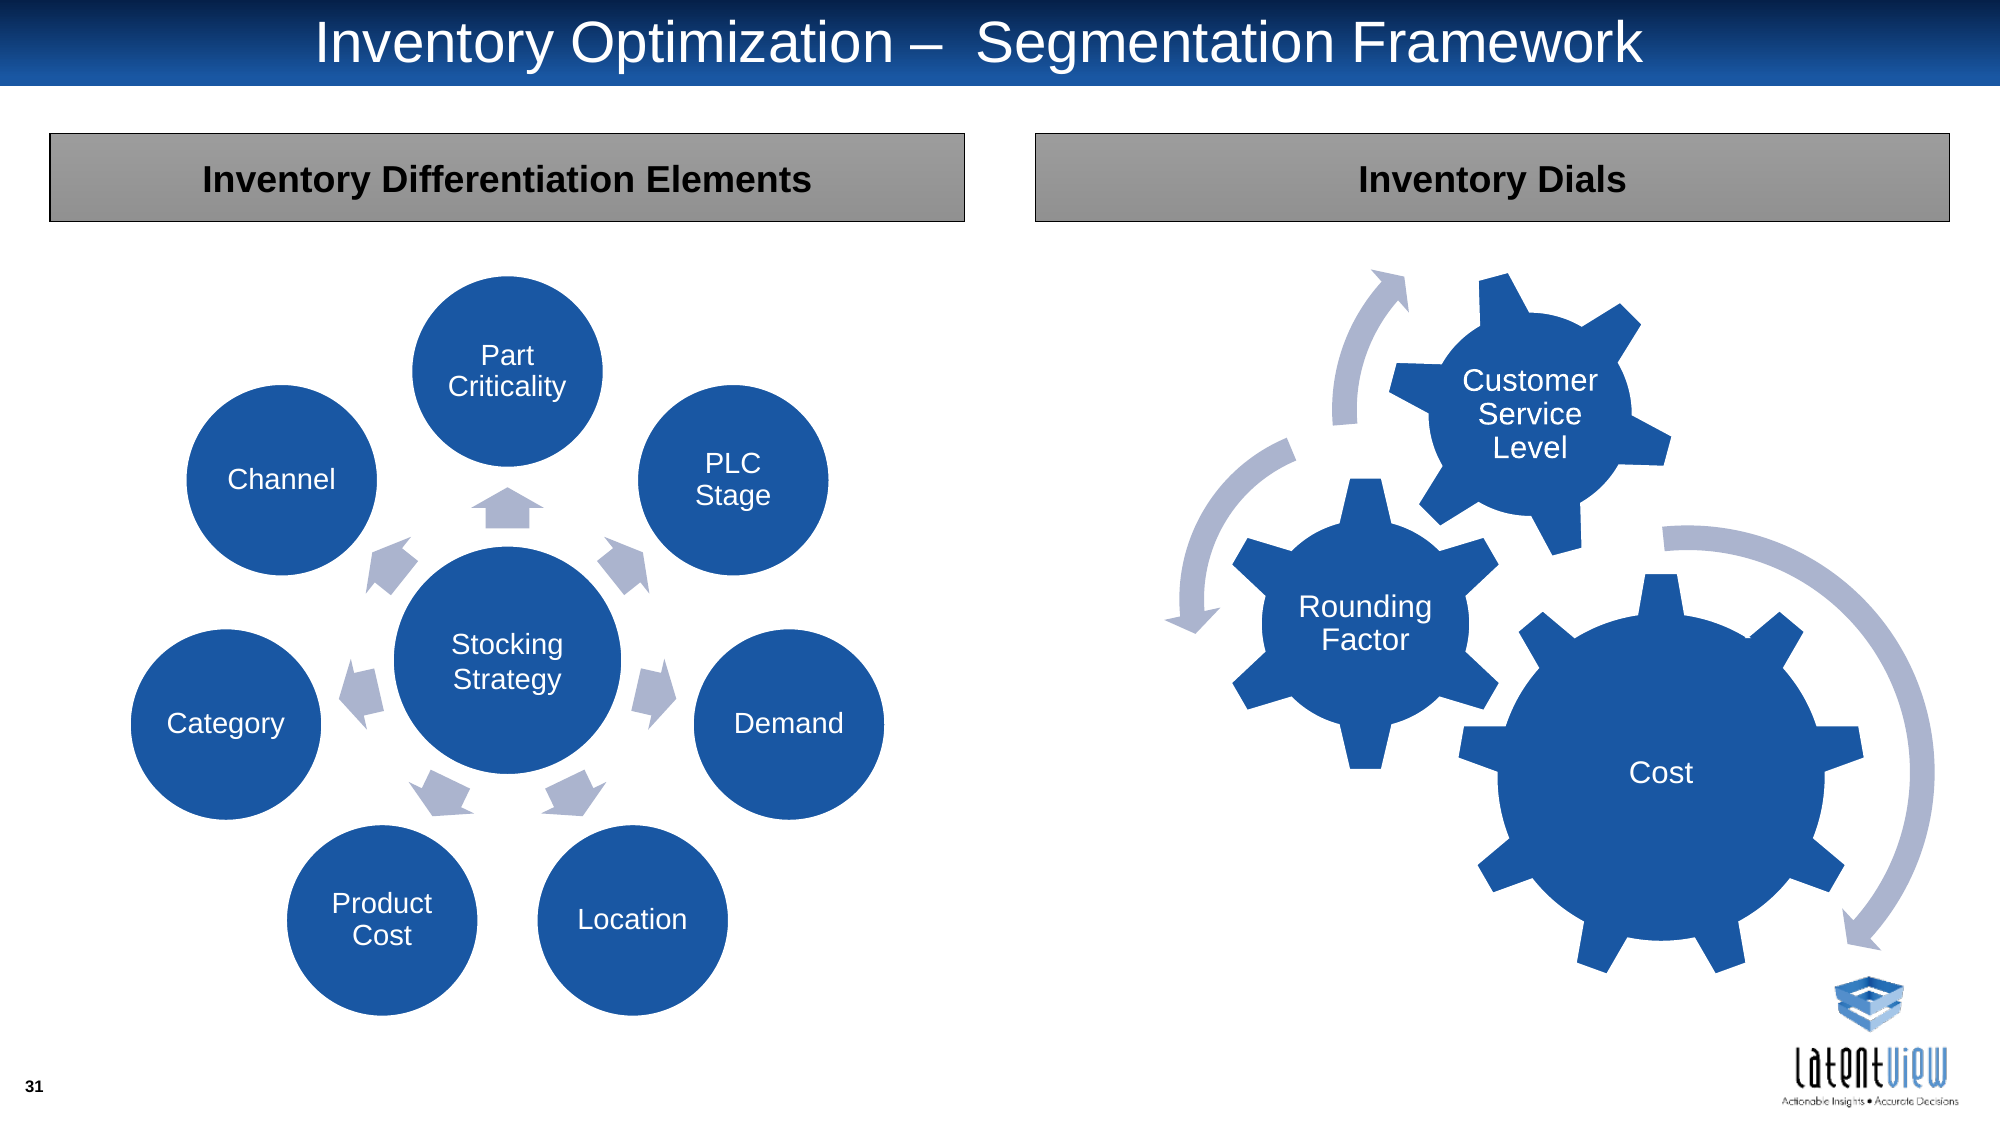

# Inventory Optimization –  Segmentation Framework
Inventory Differentiation Elements
Inventory Dials
Stocking Strategy

Part Criticality

PLC Stage

Demand

Location

Product Cost

Category

Channel
Cost
Rounding Factor
Customer Service Level